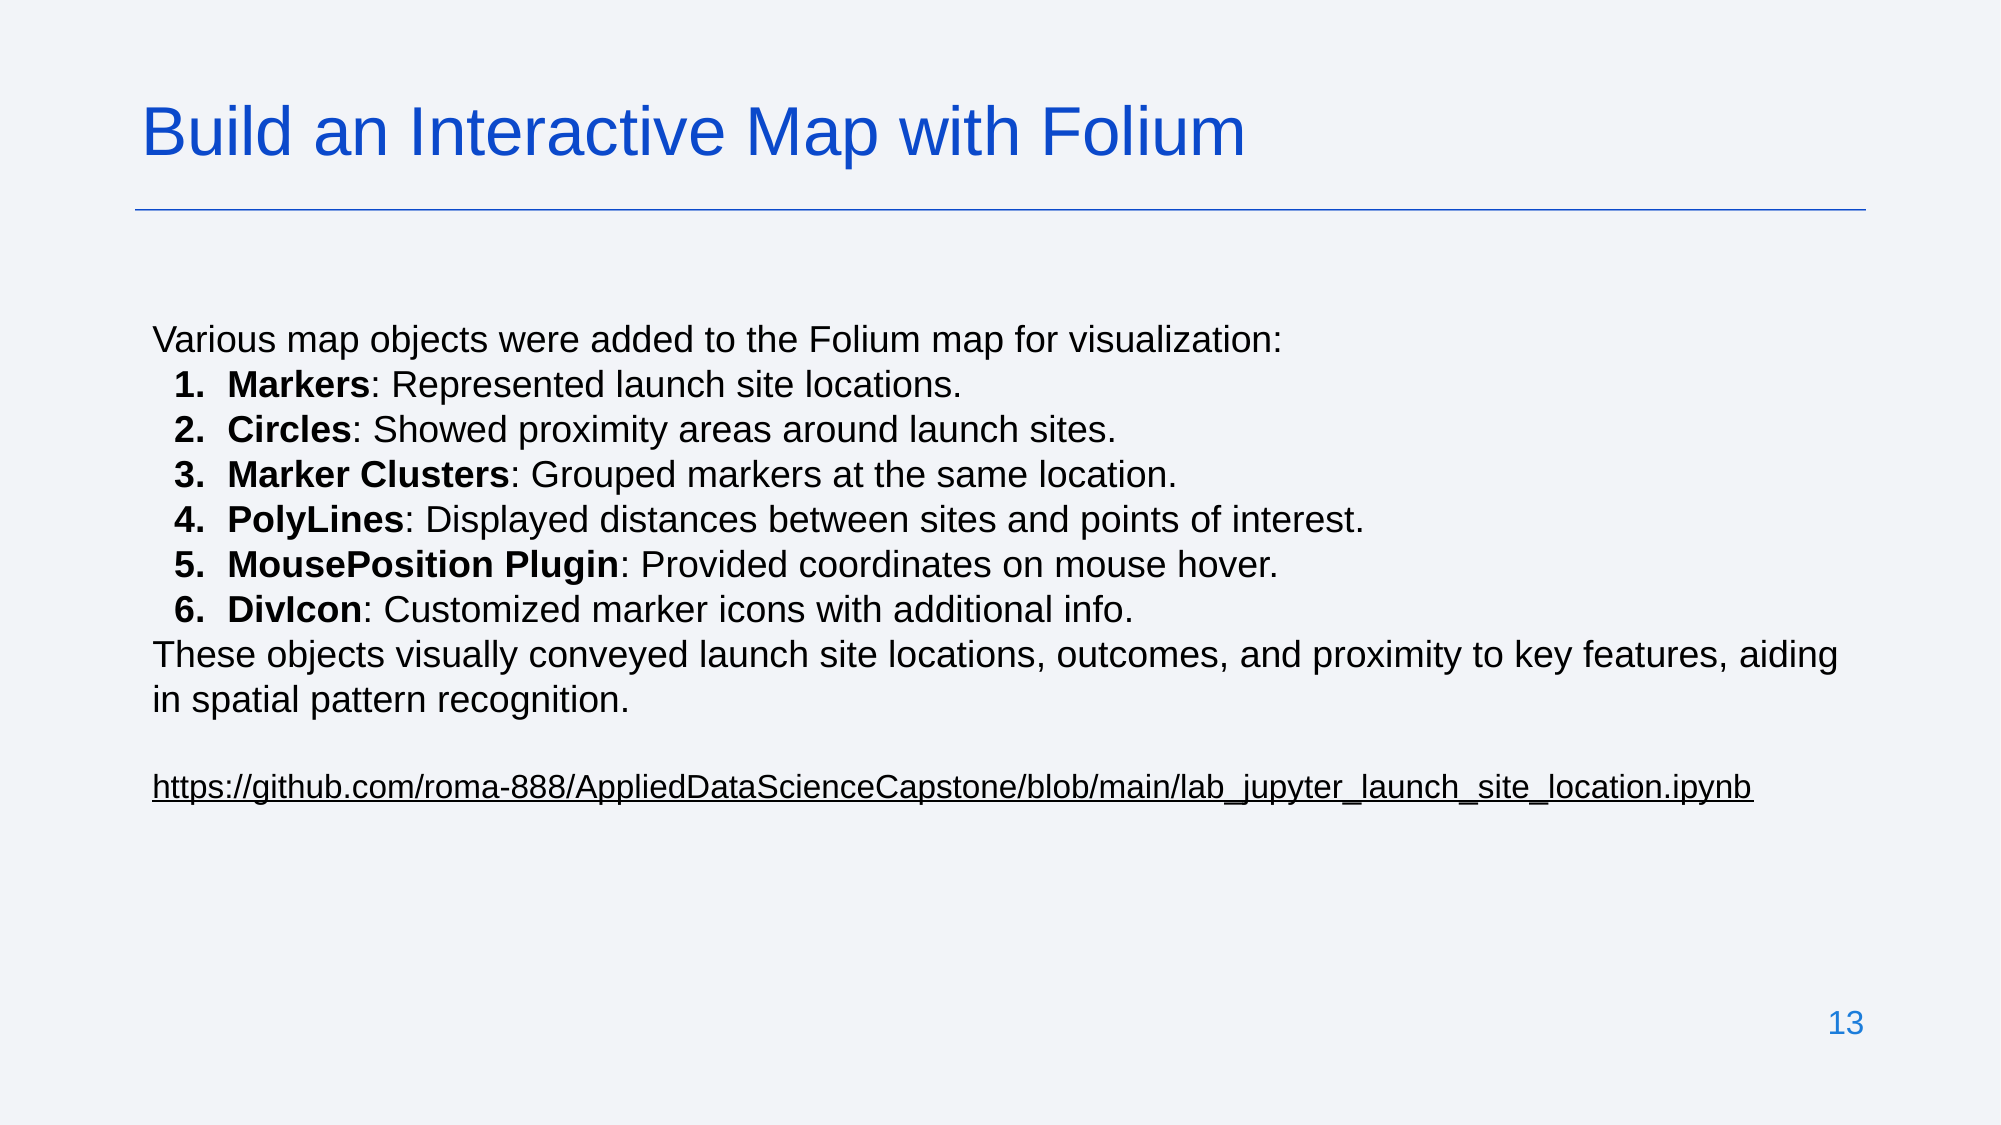

Build an Interactive Map with Folium
Various map objects were added to the Folium map for visualization:
Markers: Represented launch site locations.
Circles: Showed proximity areas around launch sites.
Marker Clusters: Grouped markers at the same location.
PolyLines: Displayed distances between sites and points of interest.
MousePosition Plugin: Provided coordinates on mouse hover.
DivIcon: Customized marker icons with additional info.
These objects visually conveyed launch site locations, outcomes, and proximity to key features, aiding in spatial pattern recognition.

https://github.com/roma-888/AppliedDataScienceCapstone/blob/main/lab_jupyter_launch_site_location.ipynb
13